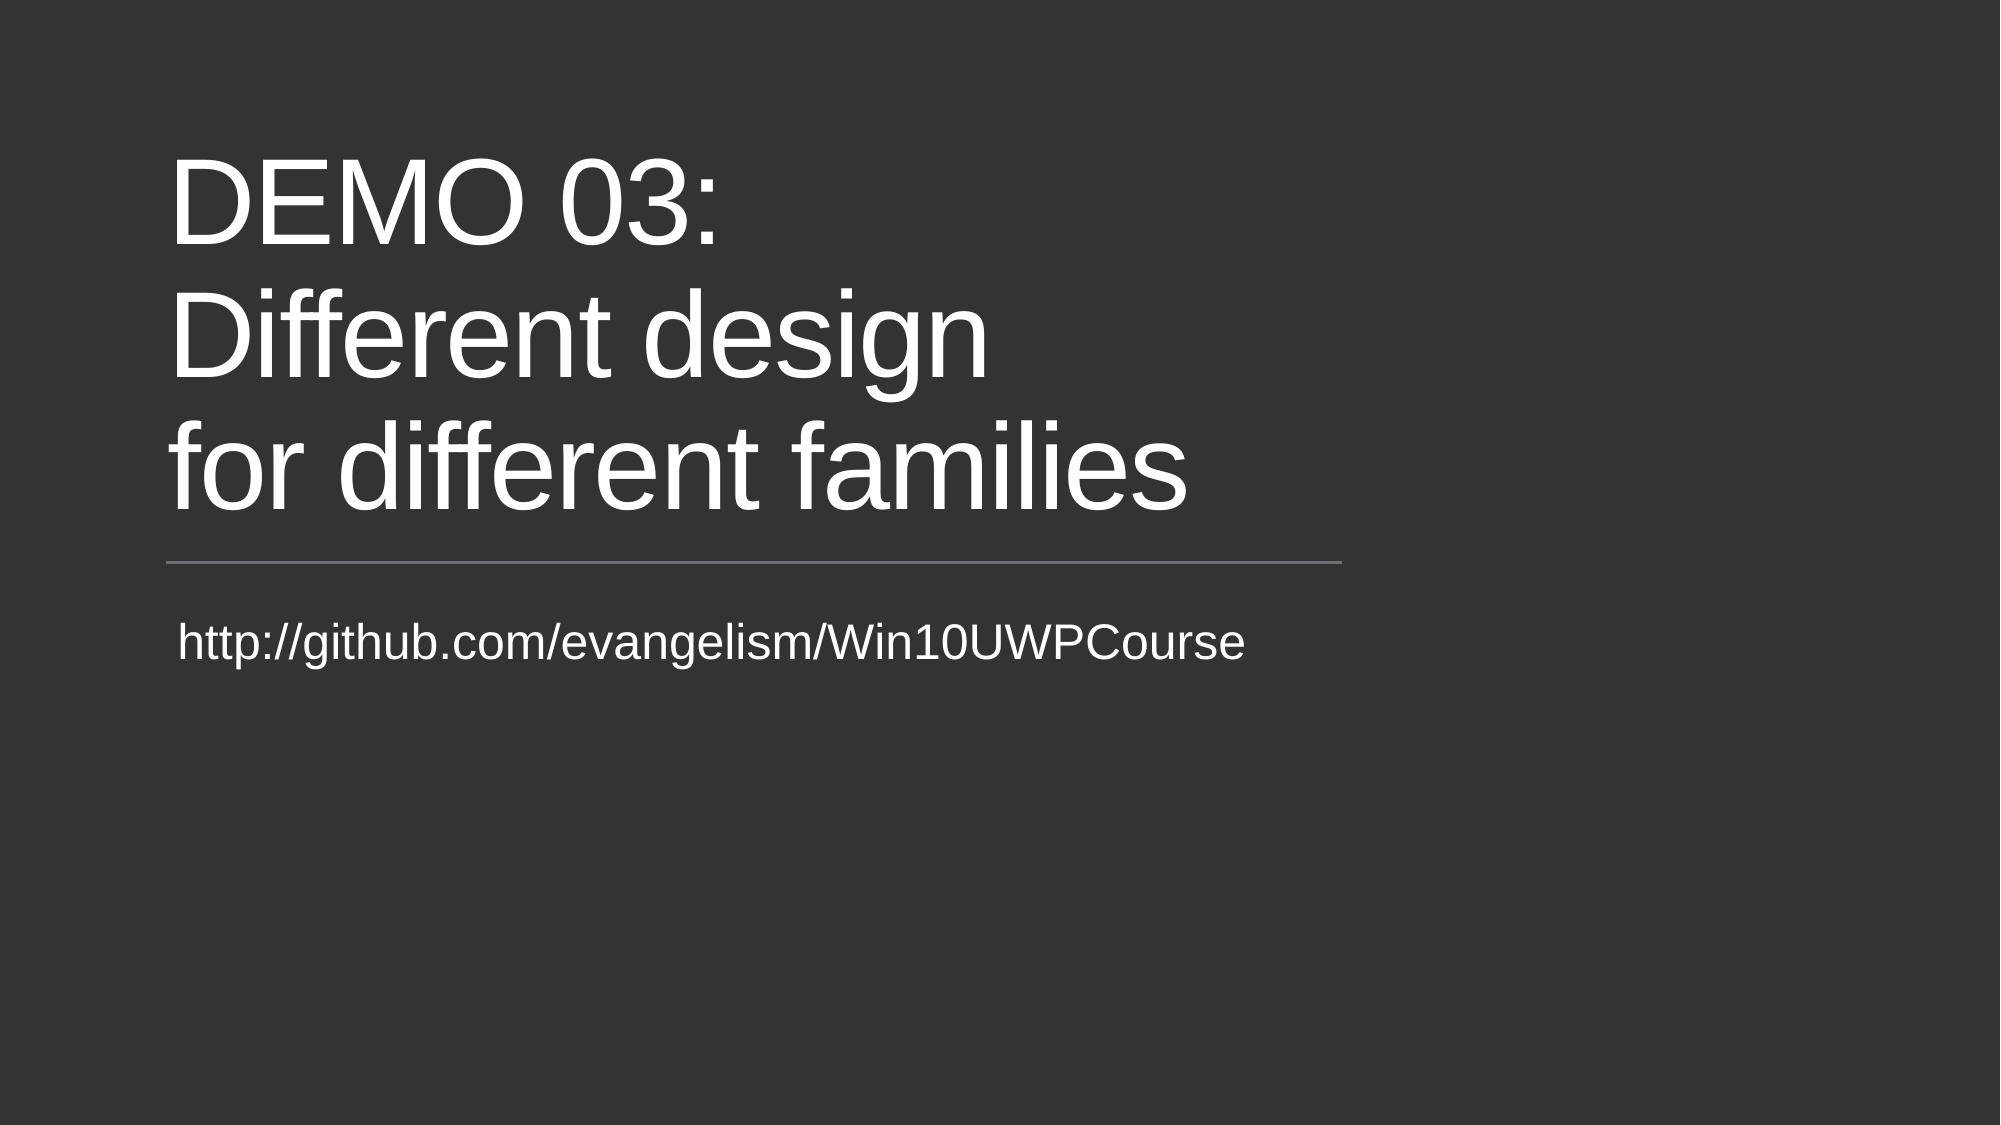

# DEMO 03: Different design for different families
http://github.com/evangelism/Win10UWPCourse